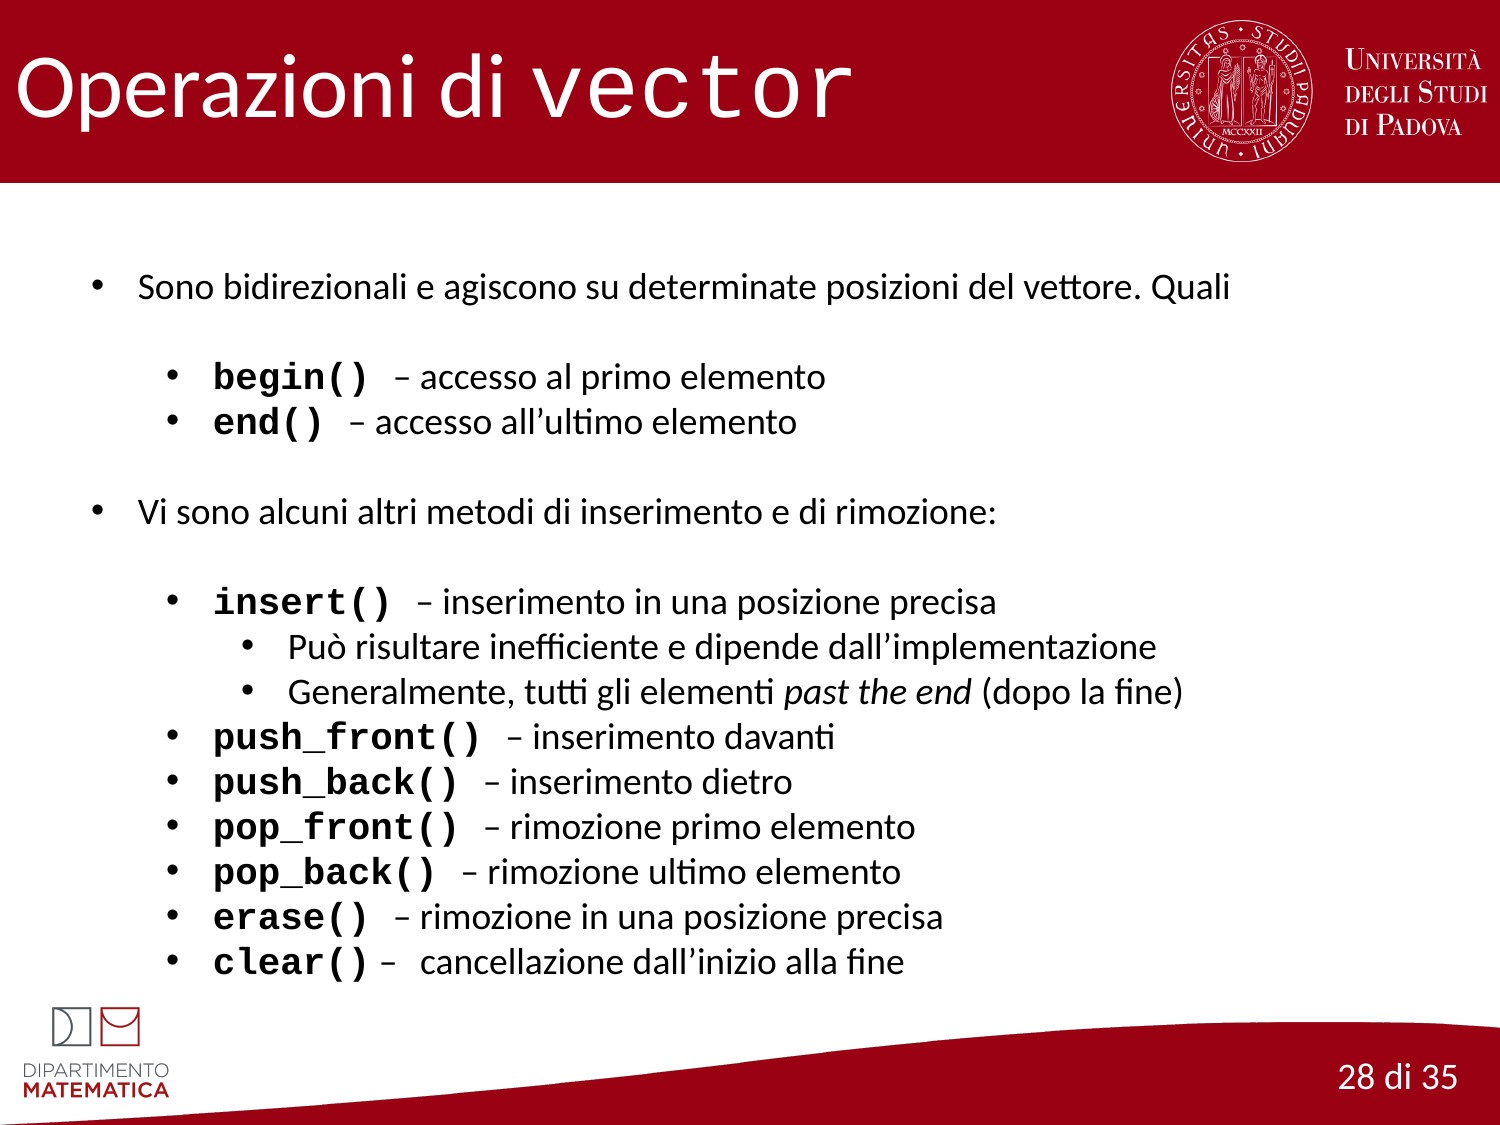

# Operazioni di vector
Sono bidirezionali e agiscono su determinate posizioni del vettore. Quali

begin() – accesso al primo elemento
end() – accesso all’ultimo elemento

Vi sono alcuni altri metodi di inserimento e di rimozione:

insert() – inserimento in una posizione precisa
Può risultare inefficiente e dipende dall’implementazione
Generalmente, tutti gli elementi past the end (dopo la fine)
push_front() – inserimento davanti
push_back() – inserimento dietro
pop_front() – rimozione primo elemento
pop_back() – rimozione ultimo elemento
erase() – rimozione in una posizione precisa
clear() – cancellazione dall’inizio alla fine

28 di 35